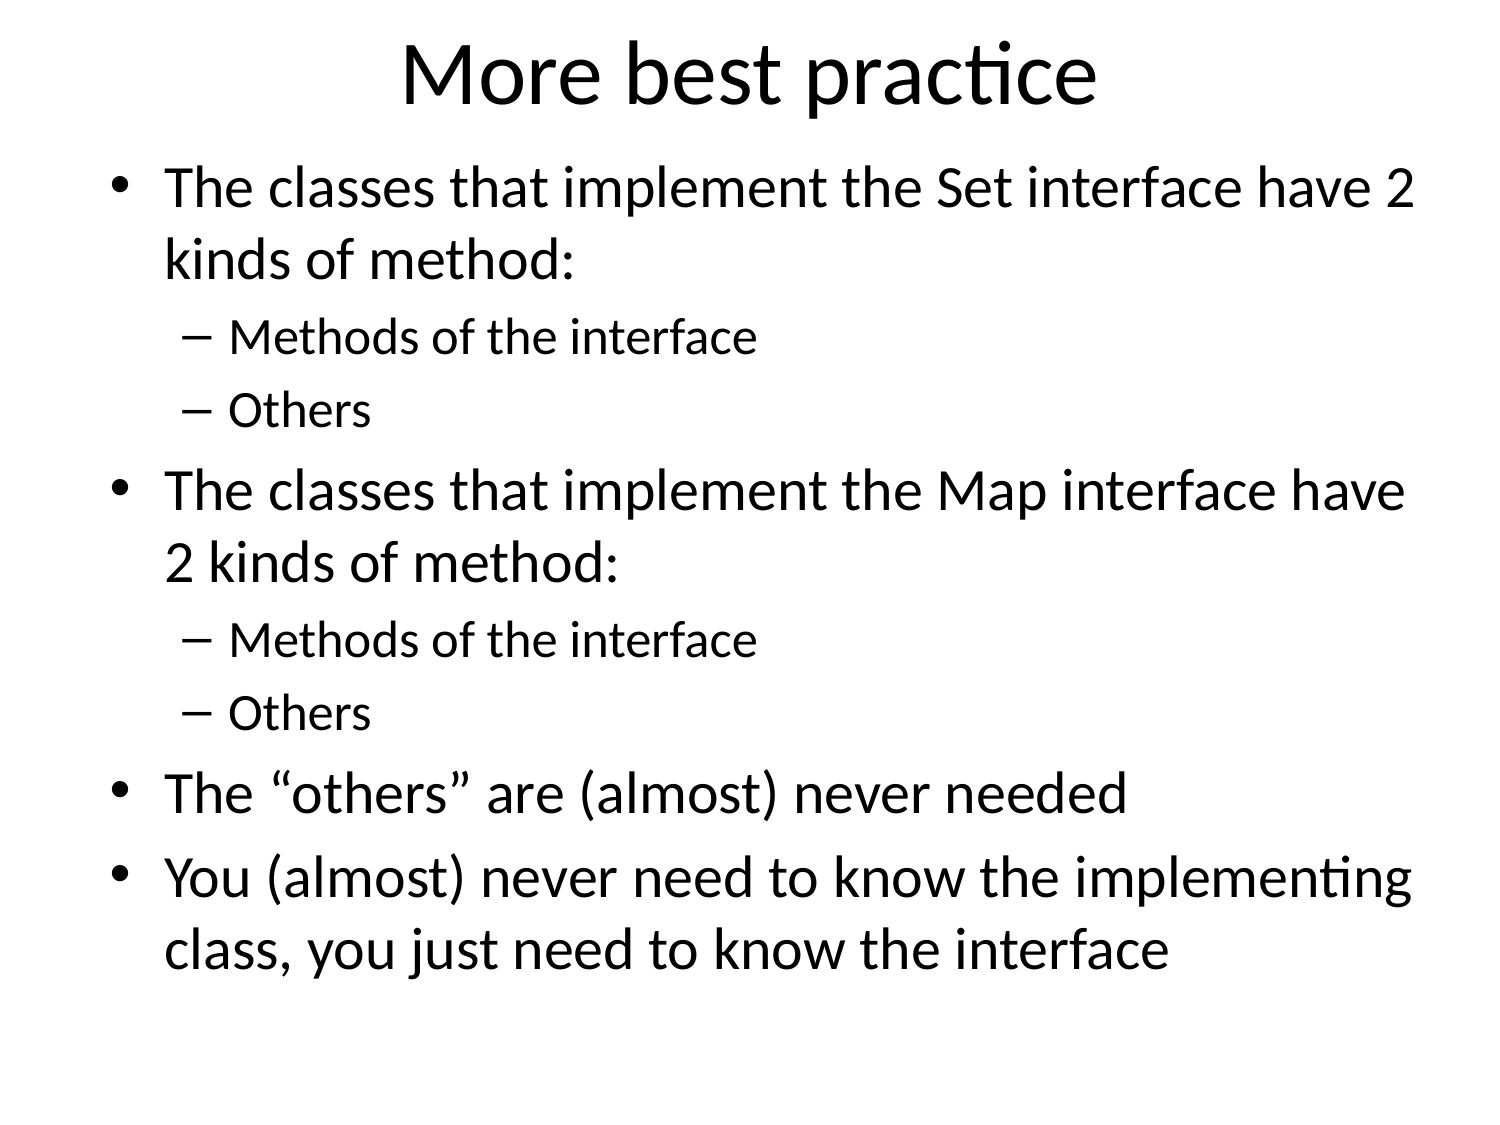

# More best practice
The classes that implement the Set interface have 2 kinds of method:
Methods of the interface
Others
The classes that implement the Map interface have 2 kinds of method:
Methods of the interface
Others
The “others” are (almost) never needed
You (almost) never need to know the implementing class, you just need to know the interface